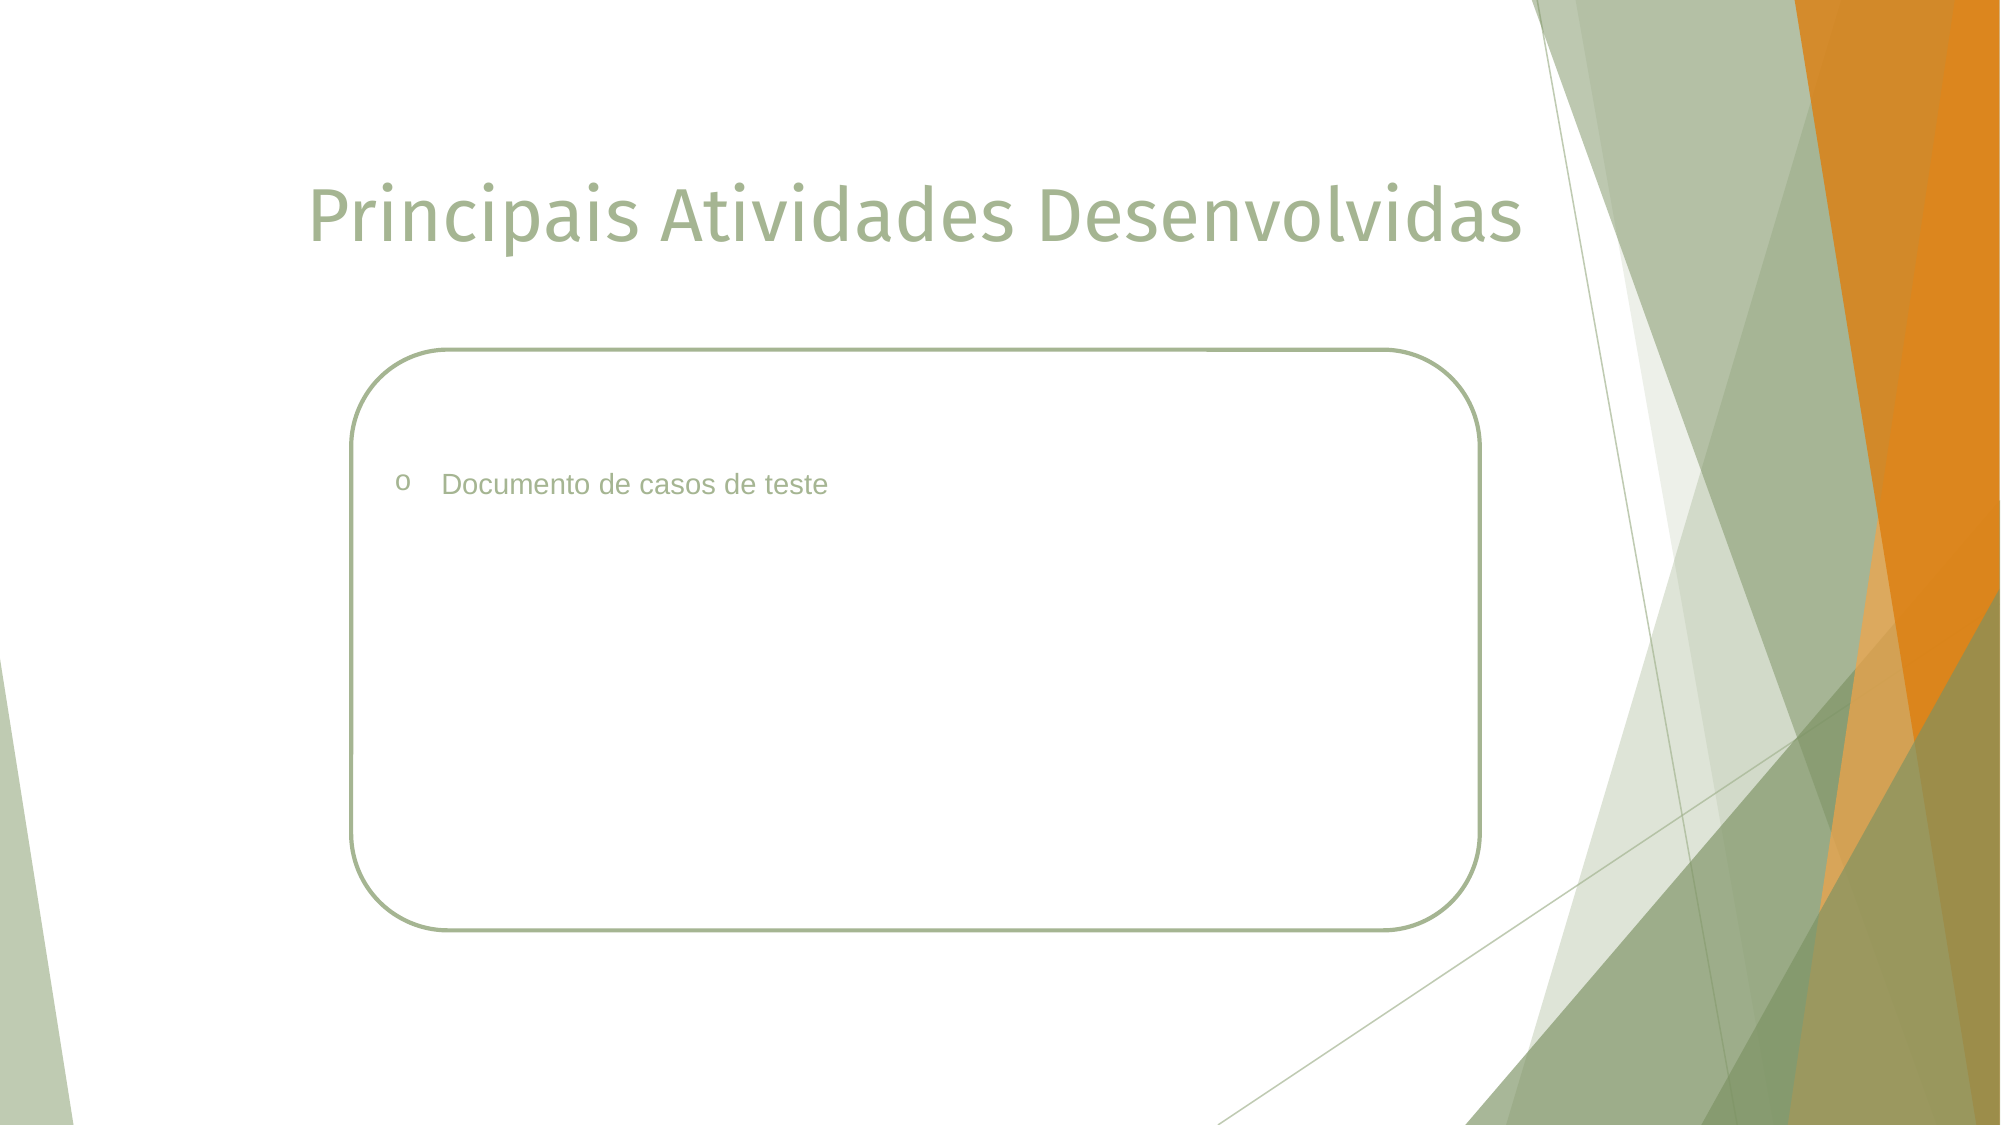

# Principais Atividades Desenvolvidas
Documento de casos de teste